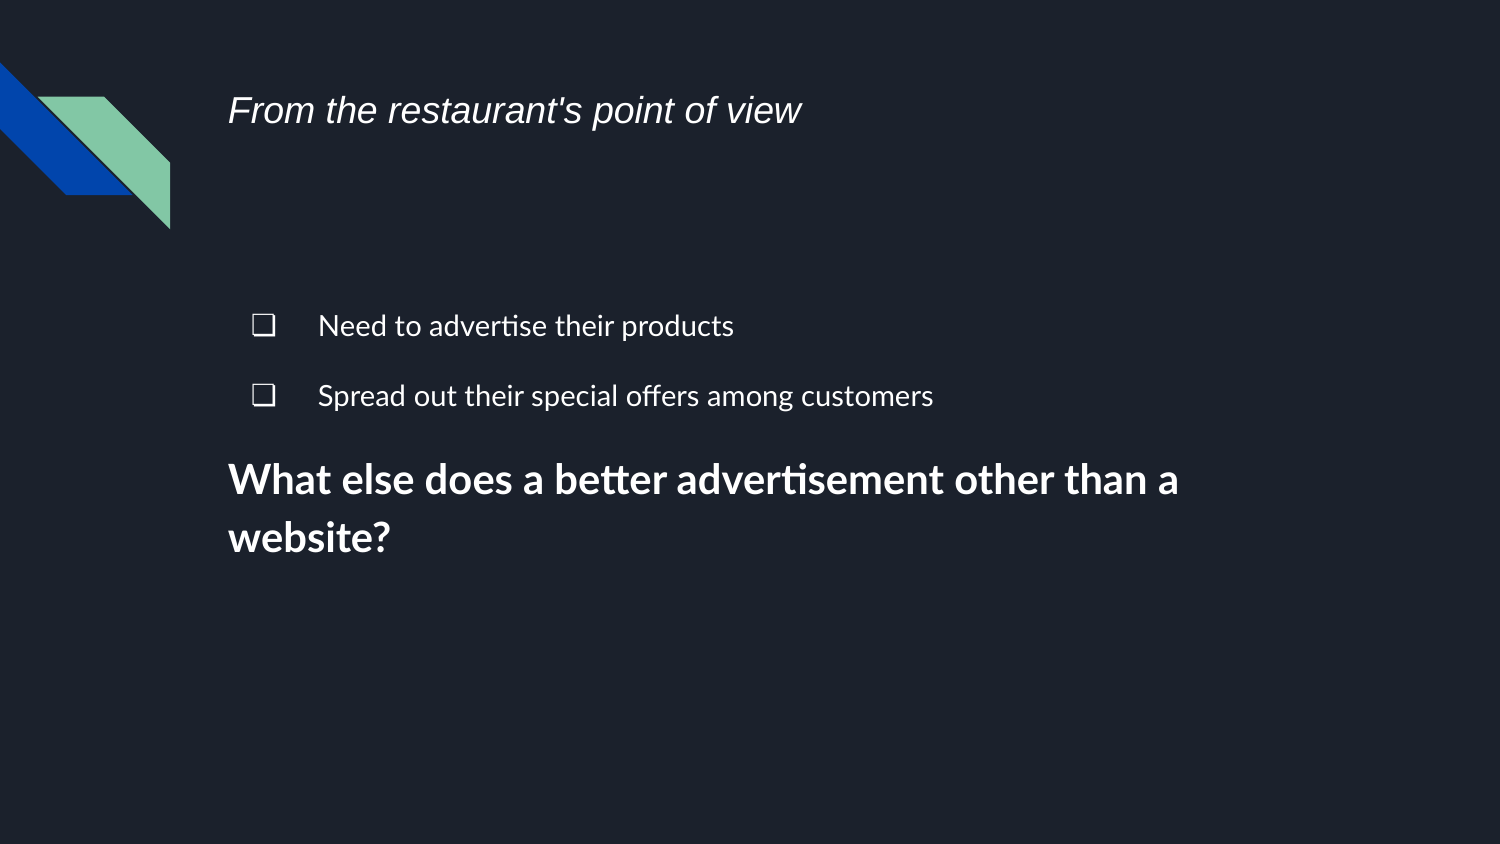

# From the restaurant's point of view
  Need to advertise their products
  Spread out their special offers among customers
What else does a better advertisement other than a website?